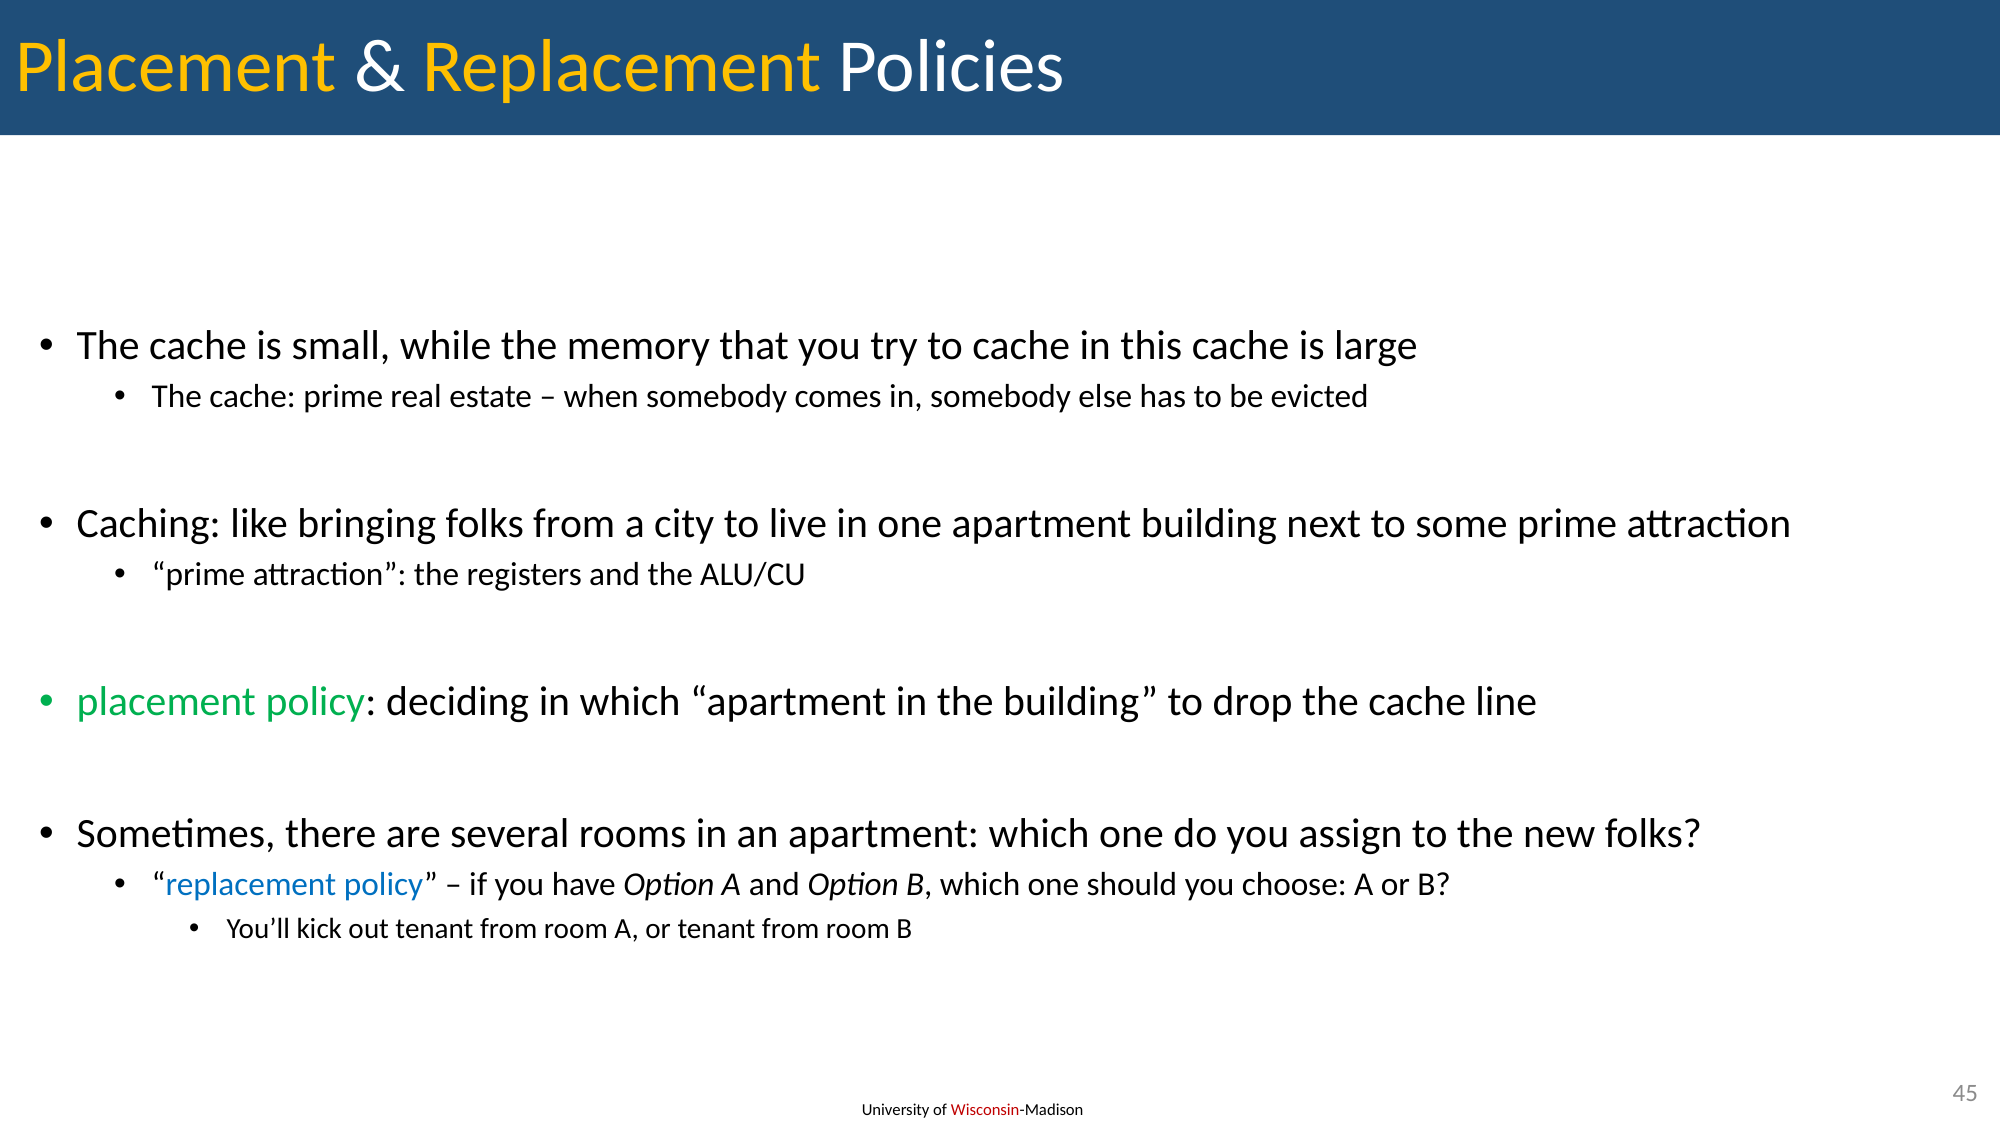

# Placement & Replacement Policies

The cache is small, while the memory that you try to cache in this cache is large
The cache: prime real estate – when somebody comes in, somebody else has to be evicted

Caching: like bringing folks from a city to live in one apartment building next to some prime attraction
“prime attraction”: the registers and the ALU/CU

placement policy: deciding in which “apartment in the building” to drop the cache line

Sometimes, there are several rooms in an apartment: which one do you assign to the new folks?
“replacement policy” – if you have Option A and Option B, which one should you choose: A or B?
You’ll kick out tenant from room A, or tenant from room B

45